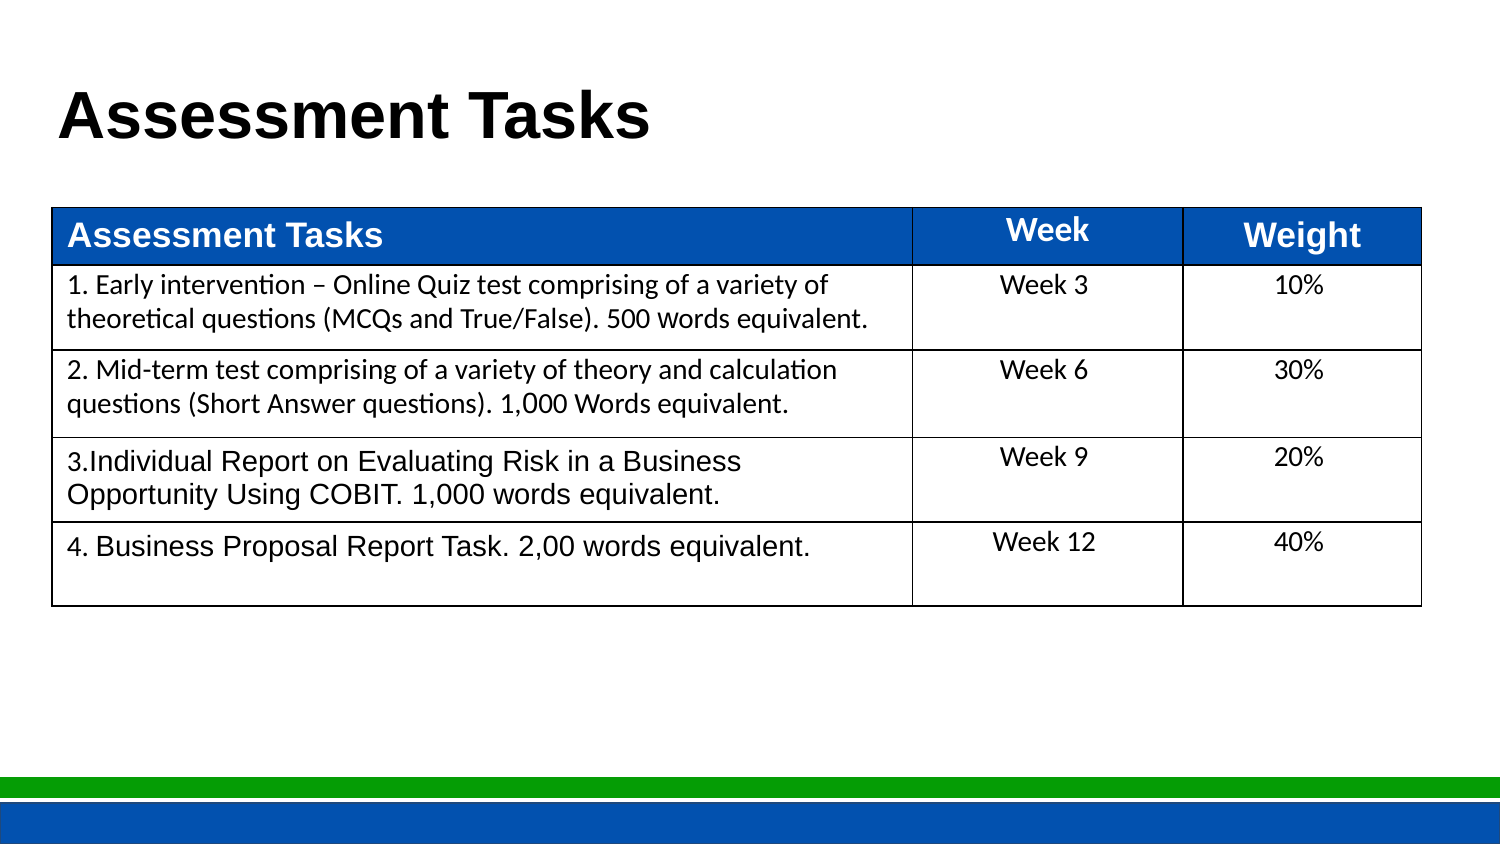

Assessment Tasks
| Assessment Tasks | Week | Weight |
| --- | --- | --- |
| 1. Early intervention – Online Quiz test comprising of a variety of theoretical questions (MCQs and True/False). 500 words equivalent. | Week 3 | 10% |
| 2. Mid-term test comprising of a variety of theory and calculation questions (Short Answer questions). 1,000 Words equivalent. | Week 6 | 30% |
| 3.Individual Report on Evaluating Risk in a Business Opportunity Using COBIT. 1,000 words equivalent. | Week 9 | 20% |
| 4. Business Proposal Report Task. 2,00 words equivalent. | Week 12 | 40% |